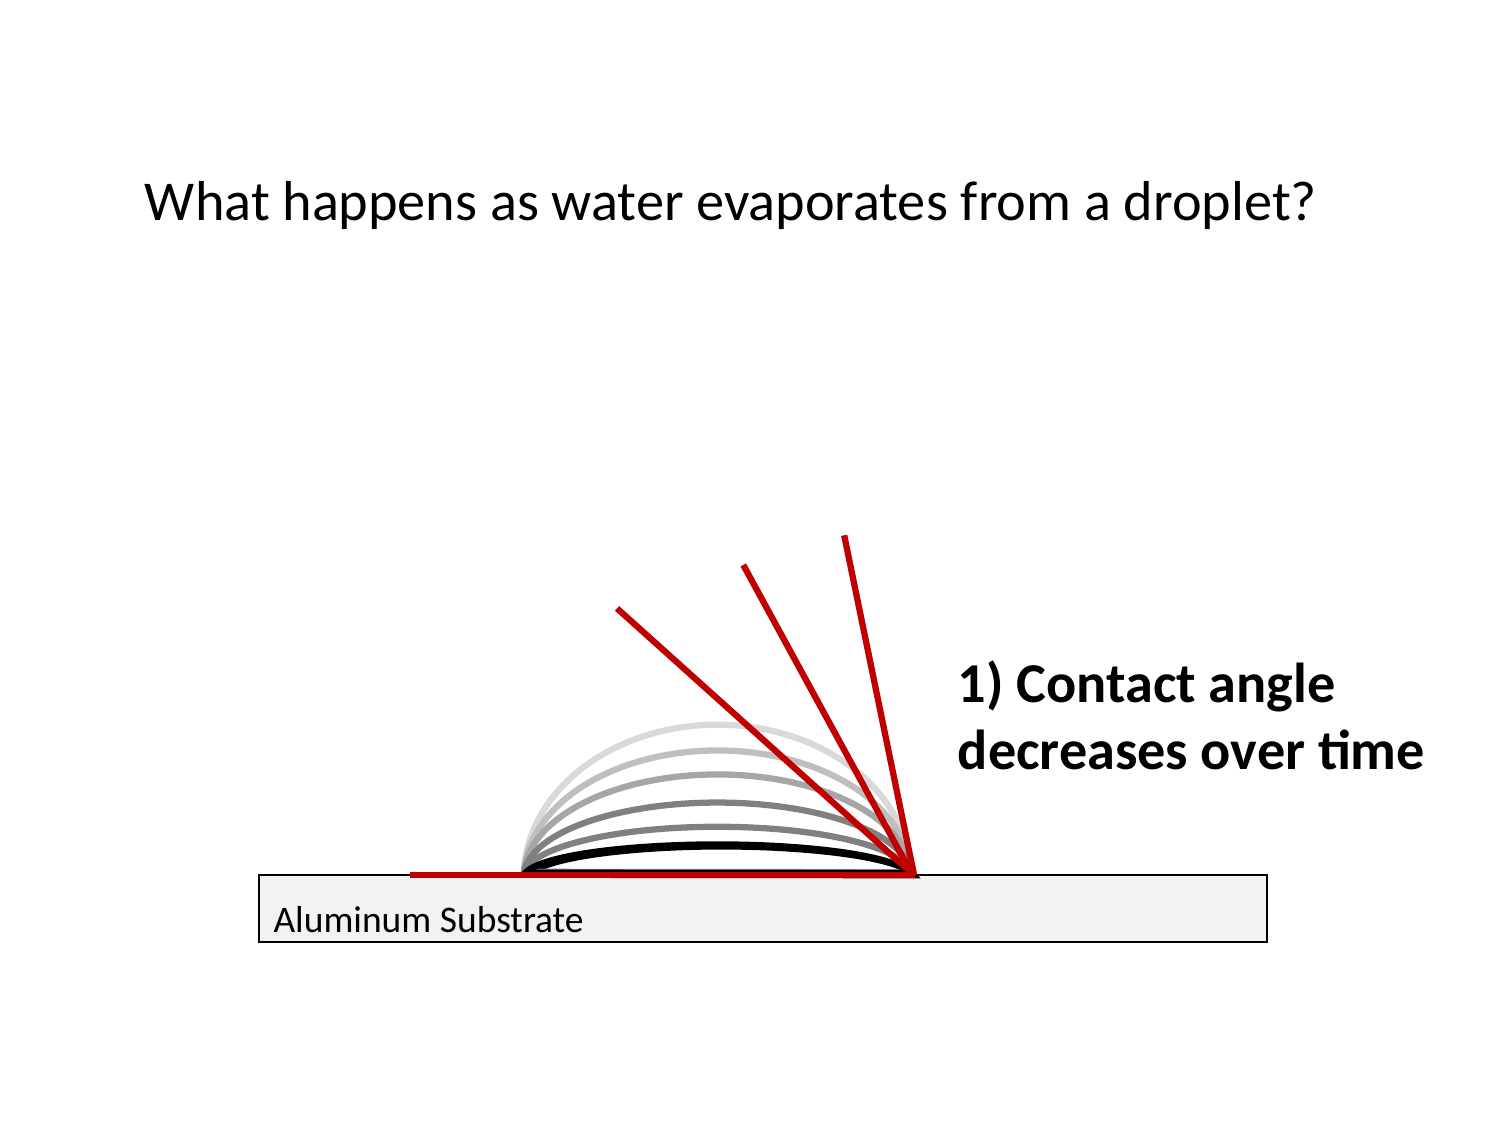

What happens as water evaporates from a droplet?
1) Contact angle decreases over time

Aluminum Substrate